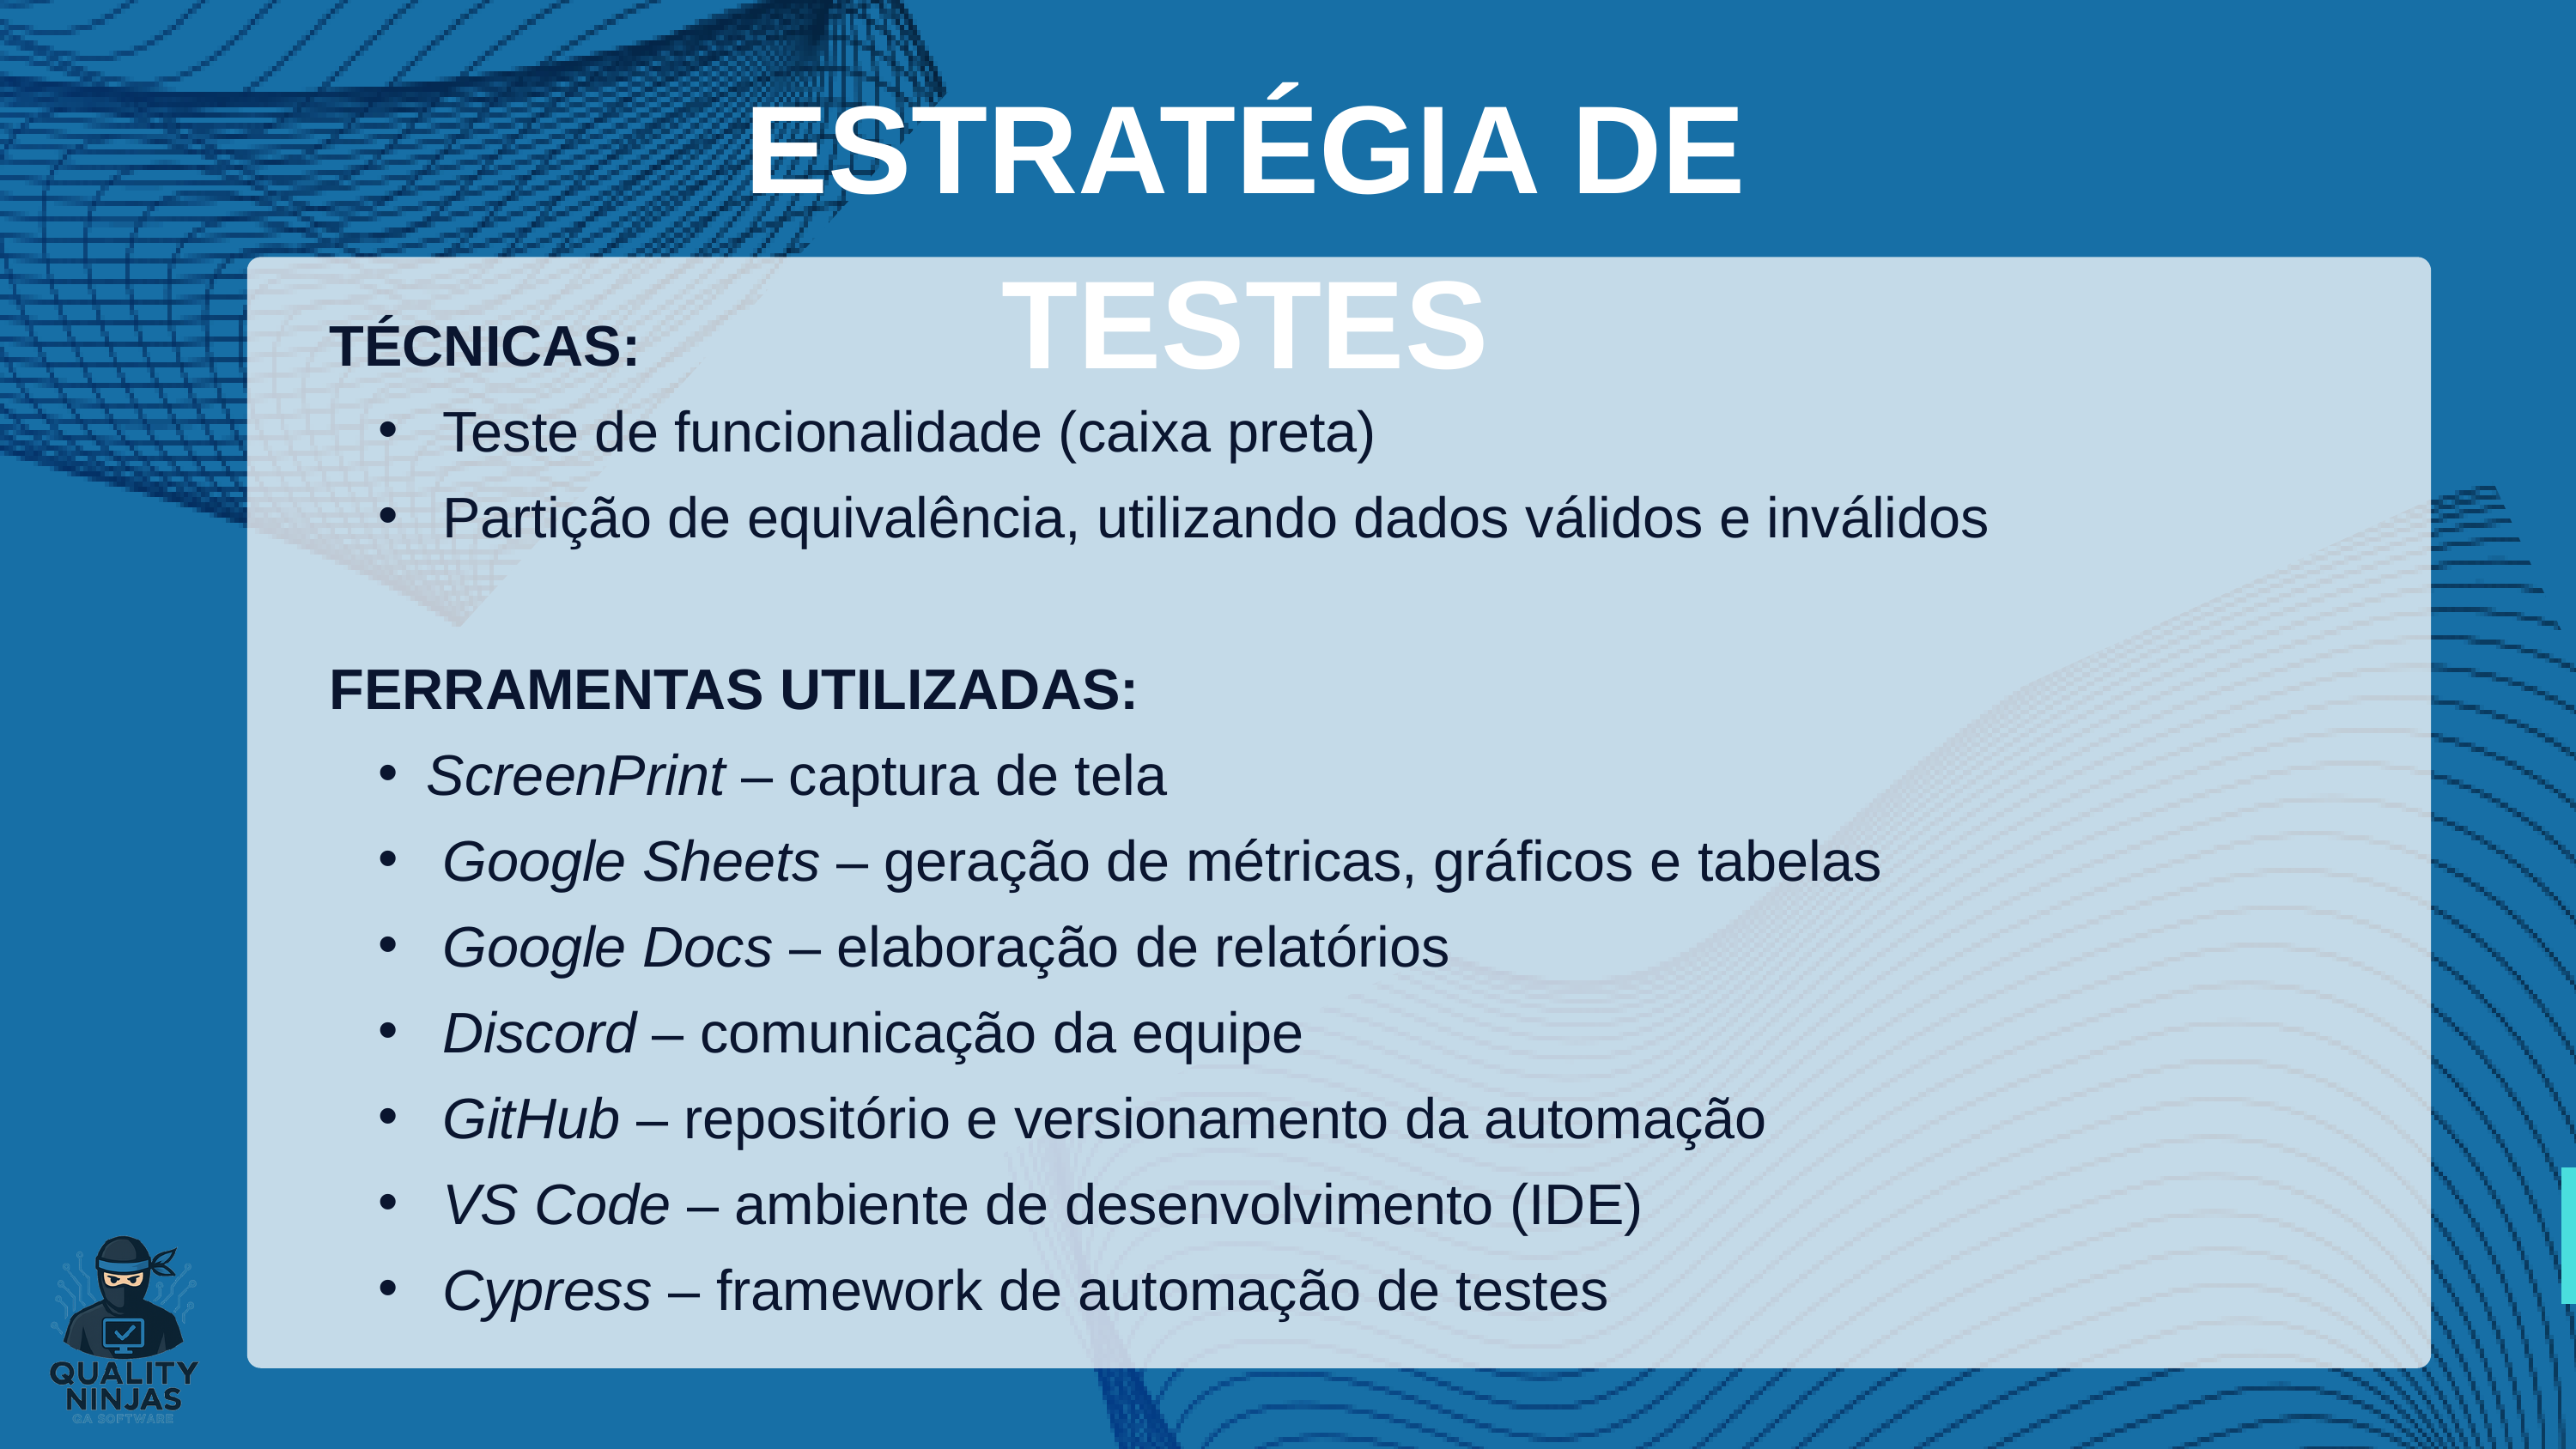

ESTRATÉGIA DE TESTES

TÉCNICAS:
 Teste de funcionalidade (caixa preta)
 Partição de equivalência, utilizando dados válidos e inválidos

FERRAMENTAS UTILIZADAS:
ScreenPrint – captura de tela
 Google Sheets – geração de métricas, gráficos e tabelas
 Google Docs – elaboração de relatórios
 Discord – comunicação da equipe
 GitHub – repositório e versionamento da automação
 VS Code – ambiente de desenvolvimento (IDE)
 Cypress – framework de automação de testes